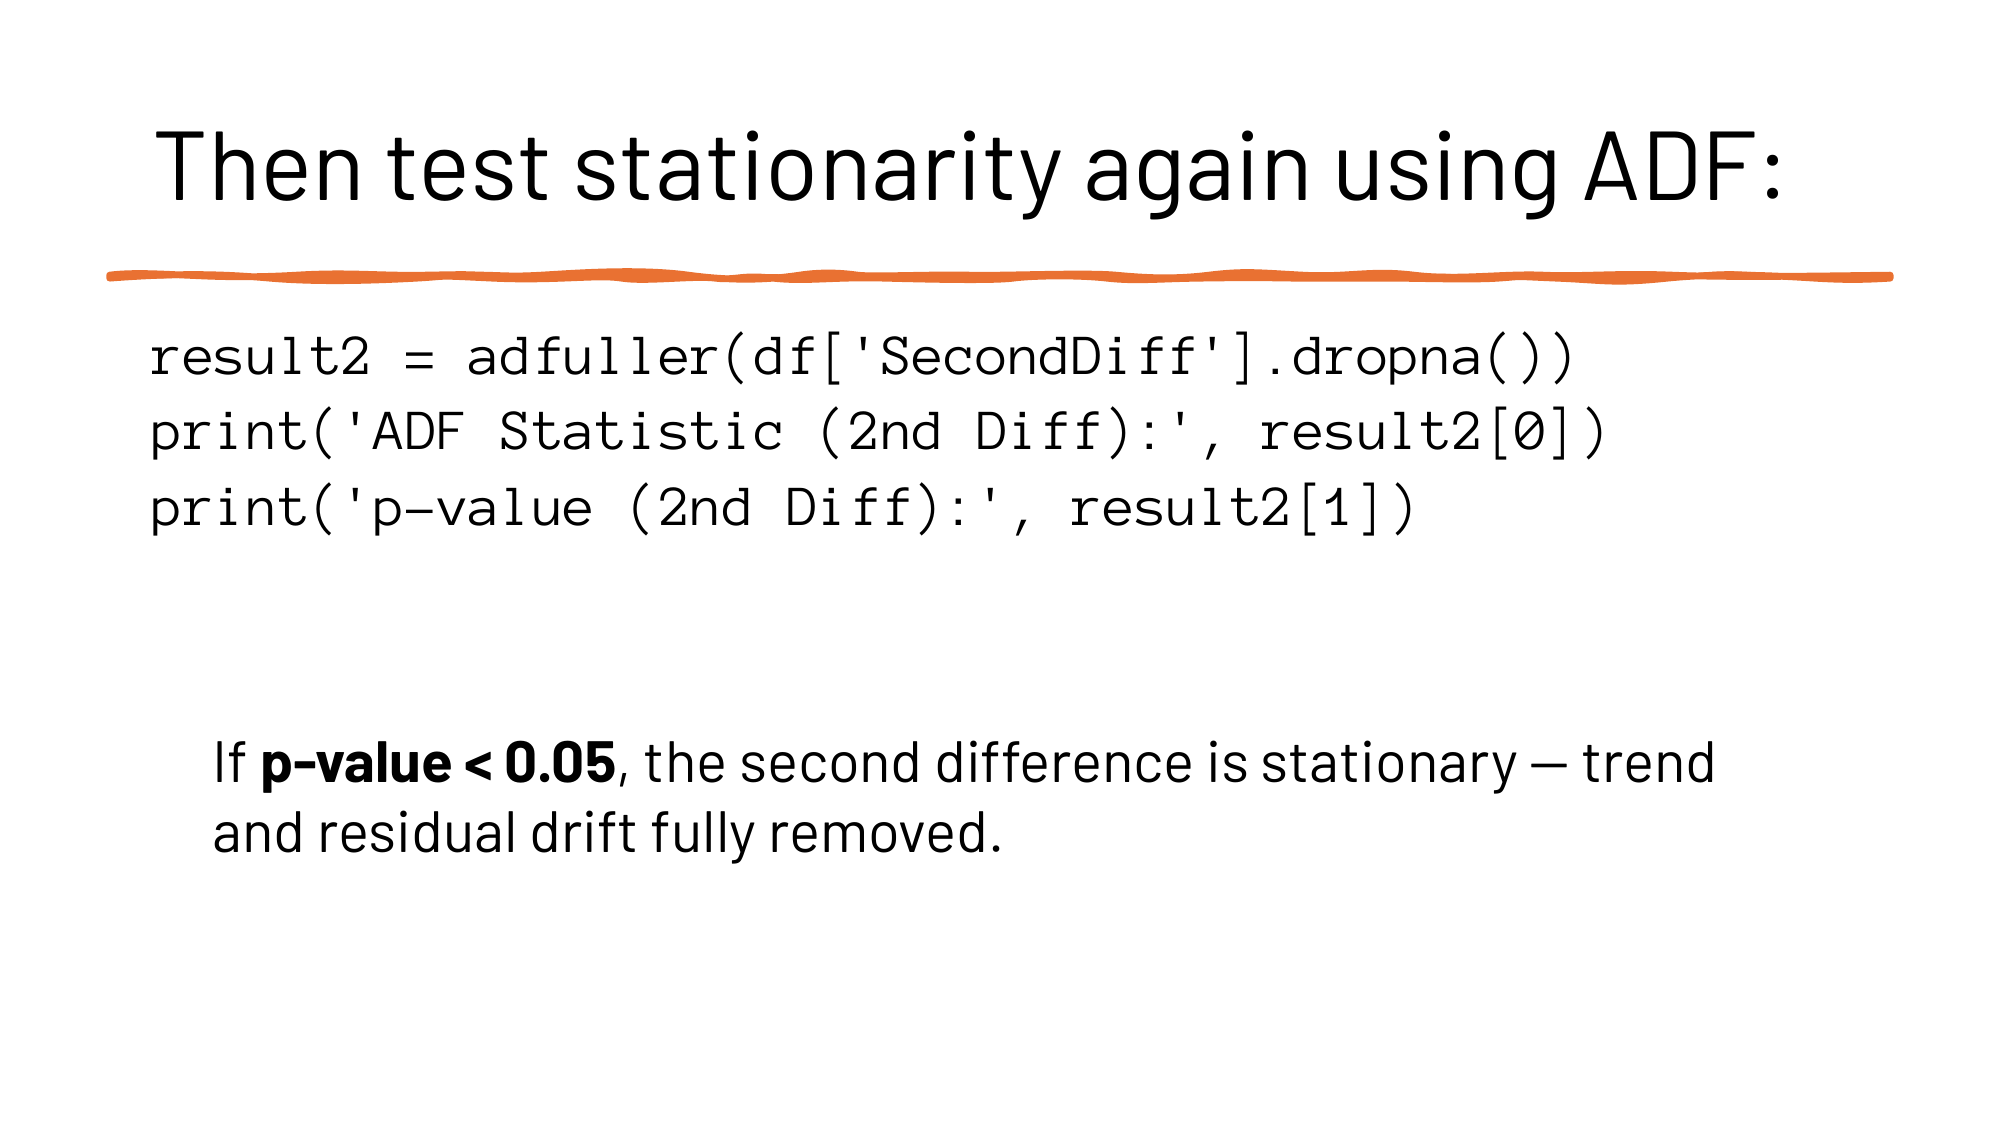

Then test stationarity again using ADF:

result2 = adfuller(df['SecondDiff'].dropna())
print('ADF Statistic (2nd Diff):', result2[0])
print('p-value (2nd Diff):', result2[1])
If p-value < 0.05, the second difference is stationary — trend and residual drift fully removed.